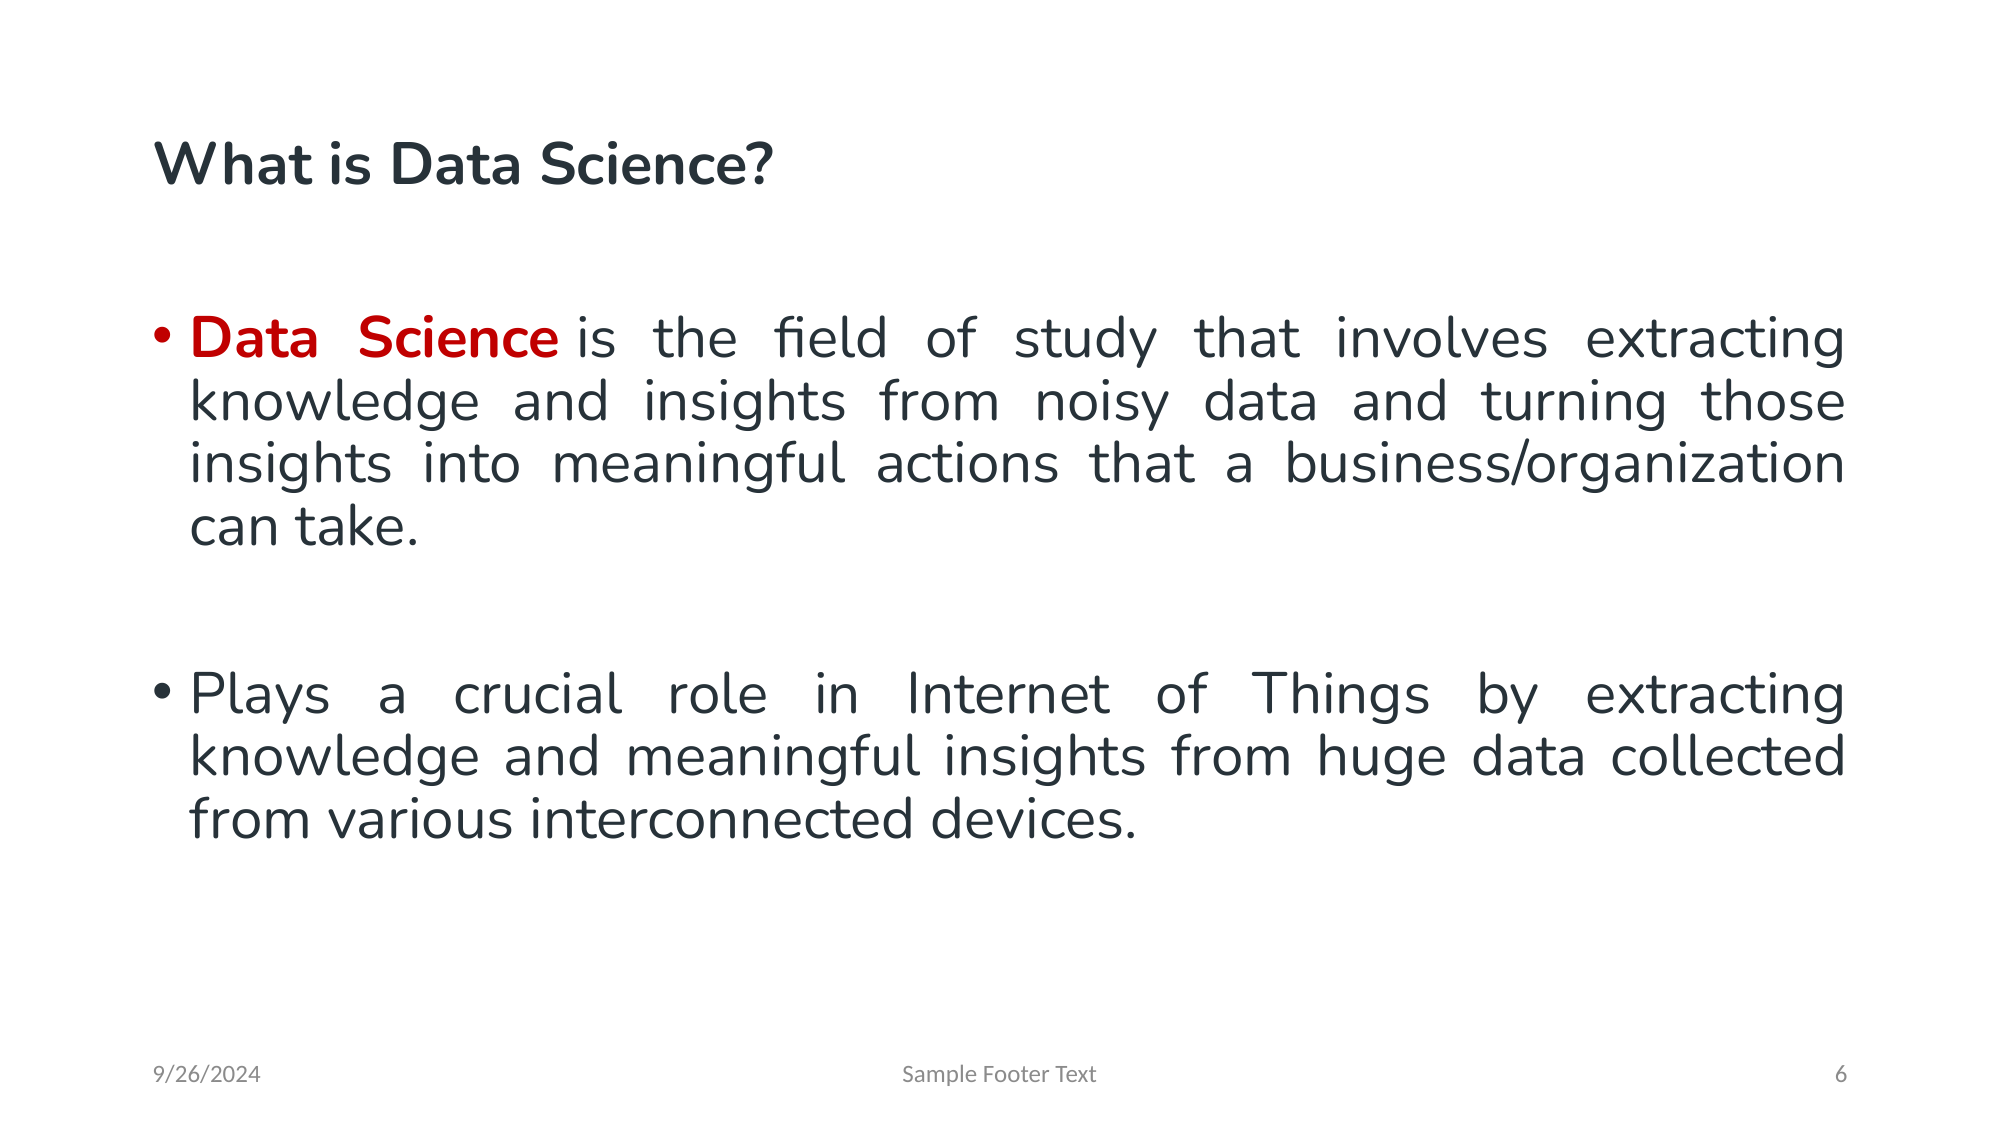

# What is Data Science?
Data Science is the field of study that involves extracting knowledge and insights from noisy data and turning those insights into meaningful actions that a business/organization can take.

Plays a crucial role in Internet of Things by extracting knowledge and meaningful insights from huge data collected from various interconnected devices.

9/26/2024
Sample Footer Text
6